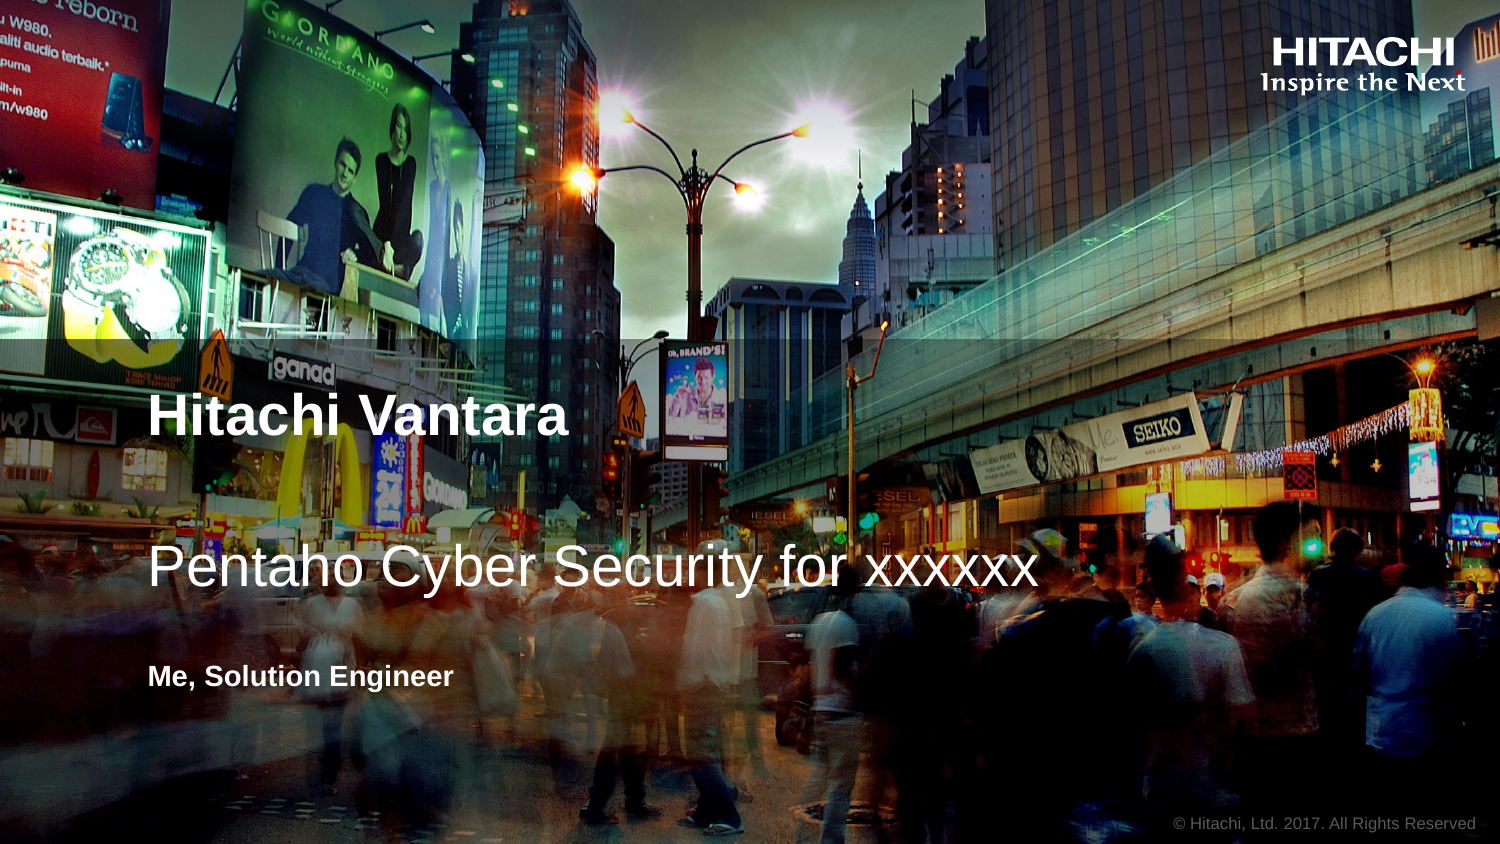

# Hitachi Vantara
Pentaho Cyber Security for xxxxxx
Me, Solution Engineer